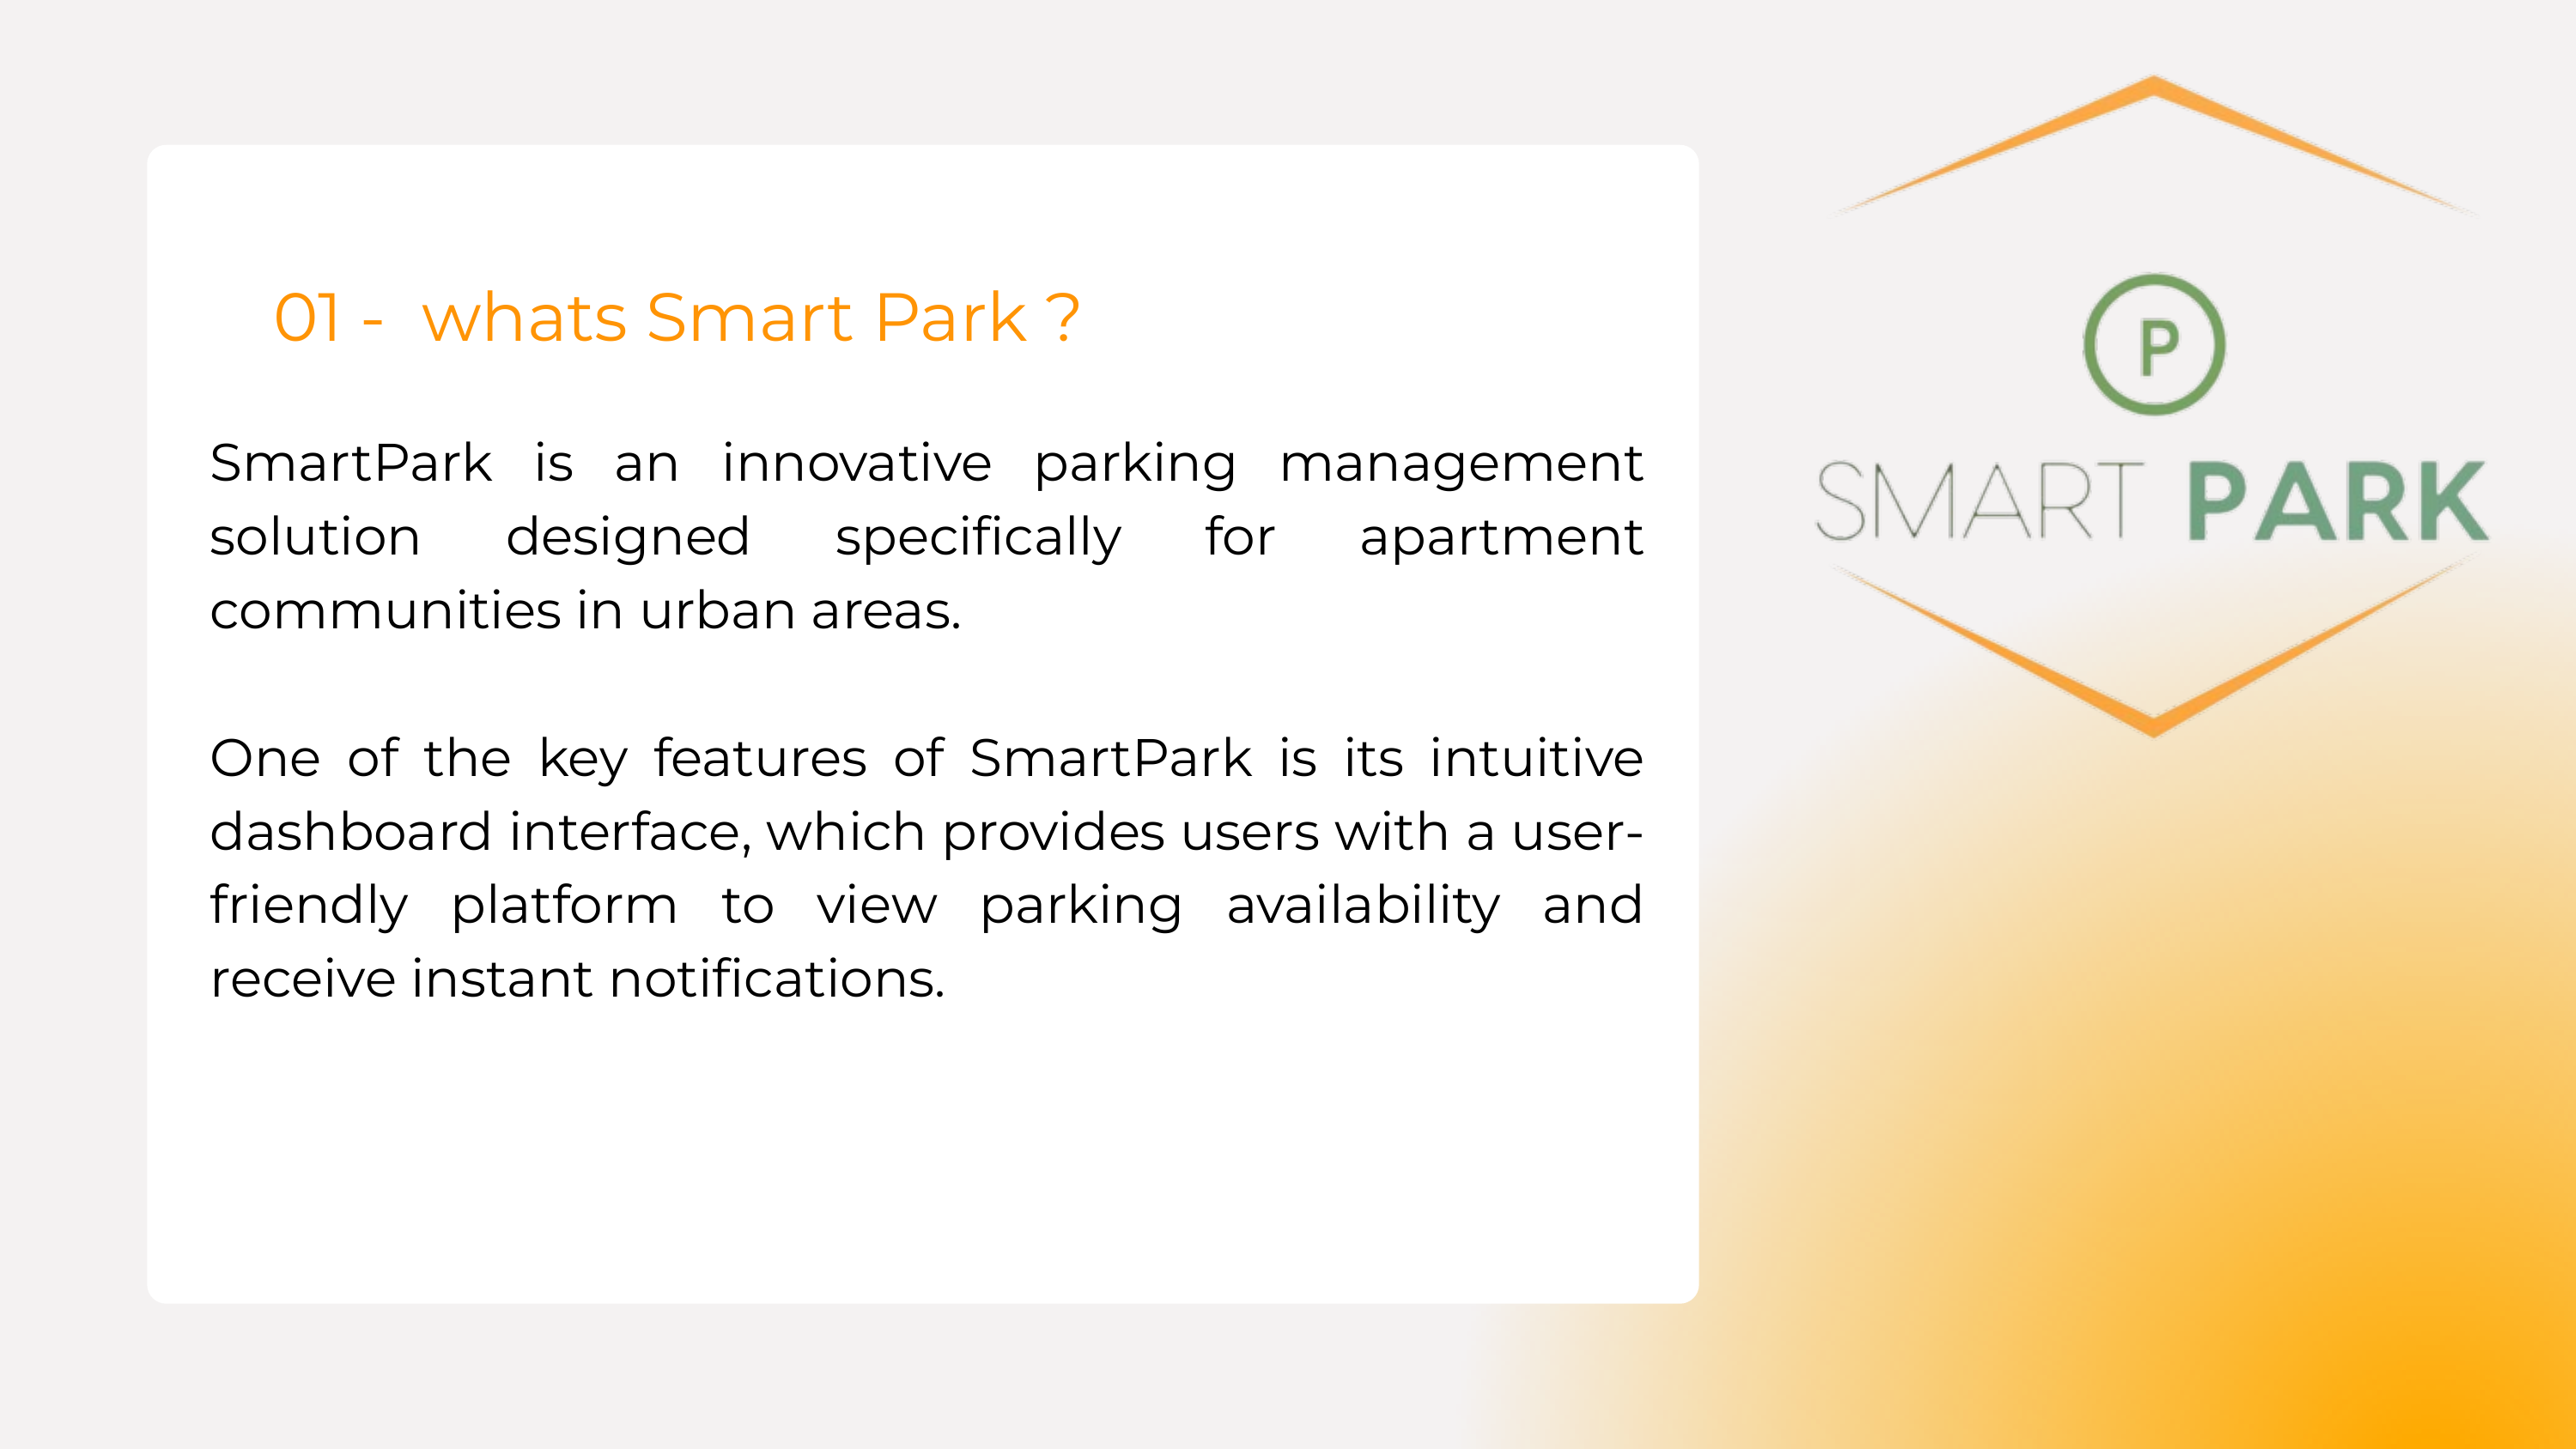

01 -  whats Smart Park ?
SmartPark is an innovative parking management solution designed specifically for apartment communities in urban areas.

One of the key features of SmartPark is its intuitive dashboard interface, which provides users with a user-friendly platform to view parking availability and receive instant notifications.